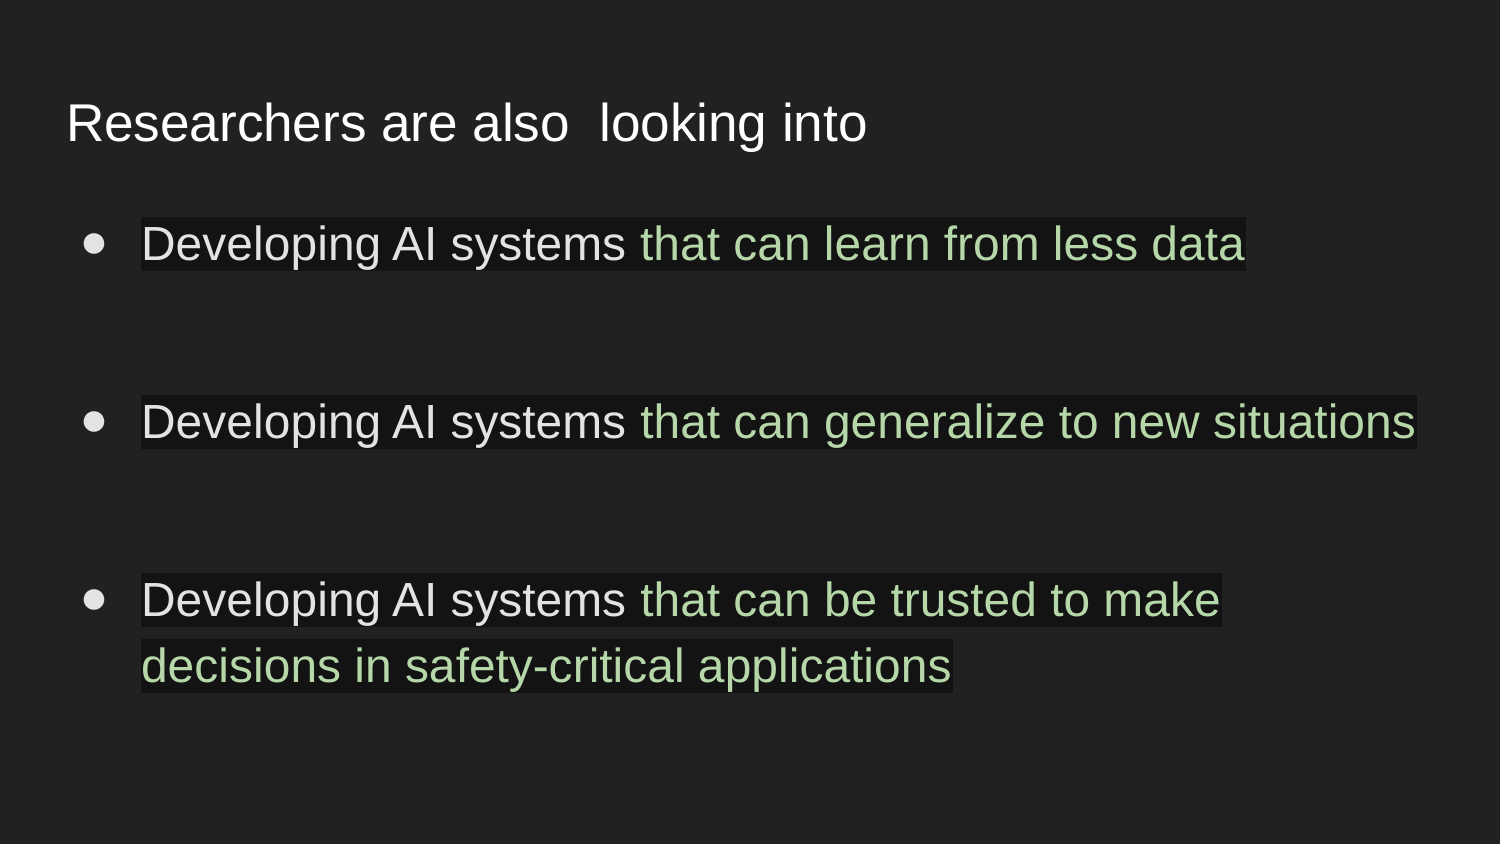

# Researchers are also  looking into
Developing AI systems that can learn from less data

Developing AI systems that can generalize to new situations

Developing AI systems that can be trusted to make decisions in safety-critical applications